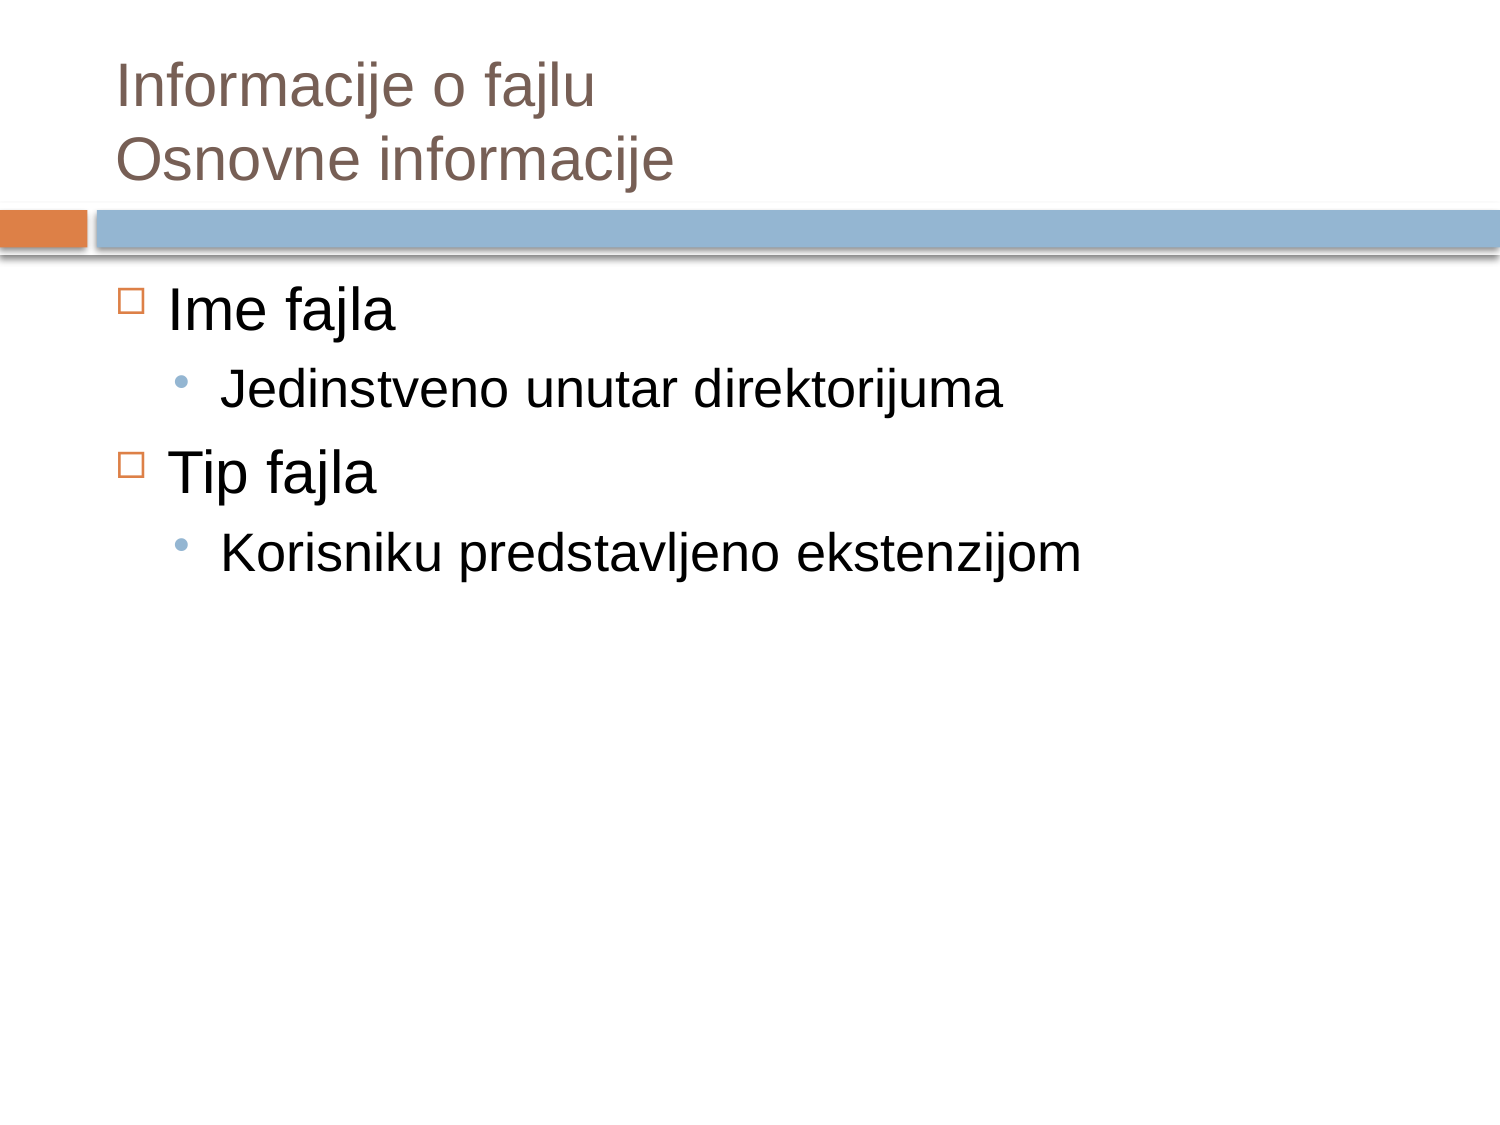

# Informacije o fajlu Osnovne informacije
Ime fajla
Jedinstveno unutar direktorijuma
Tip fajla
Korisniku predstavljeno ekstenzijom